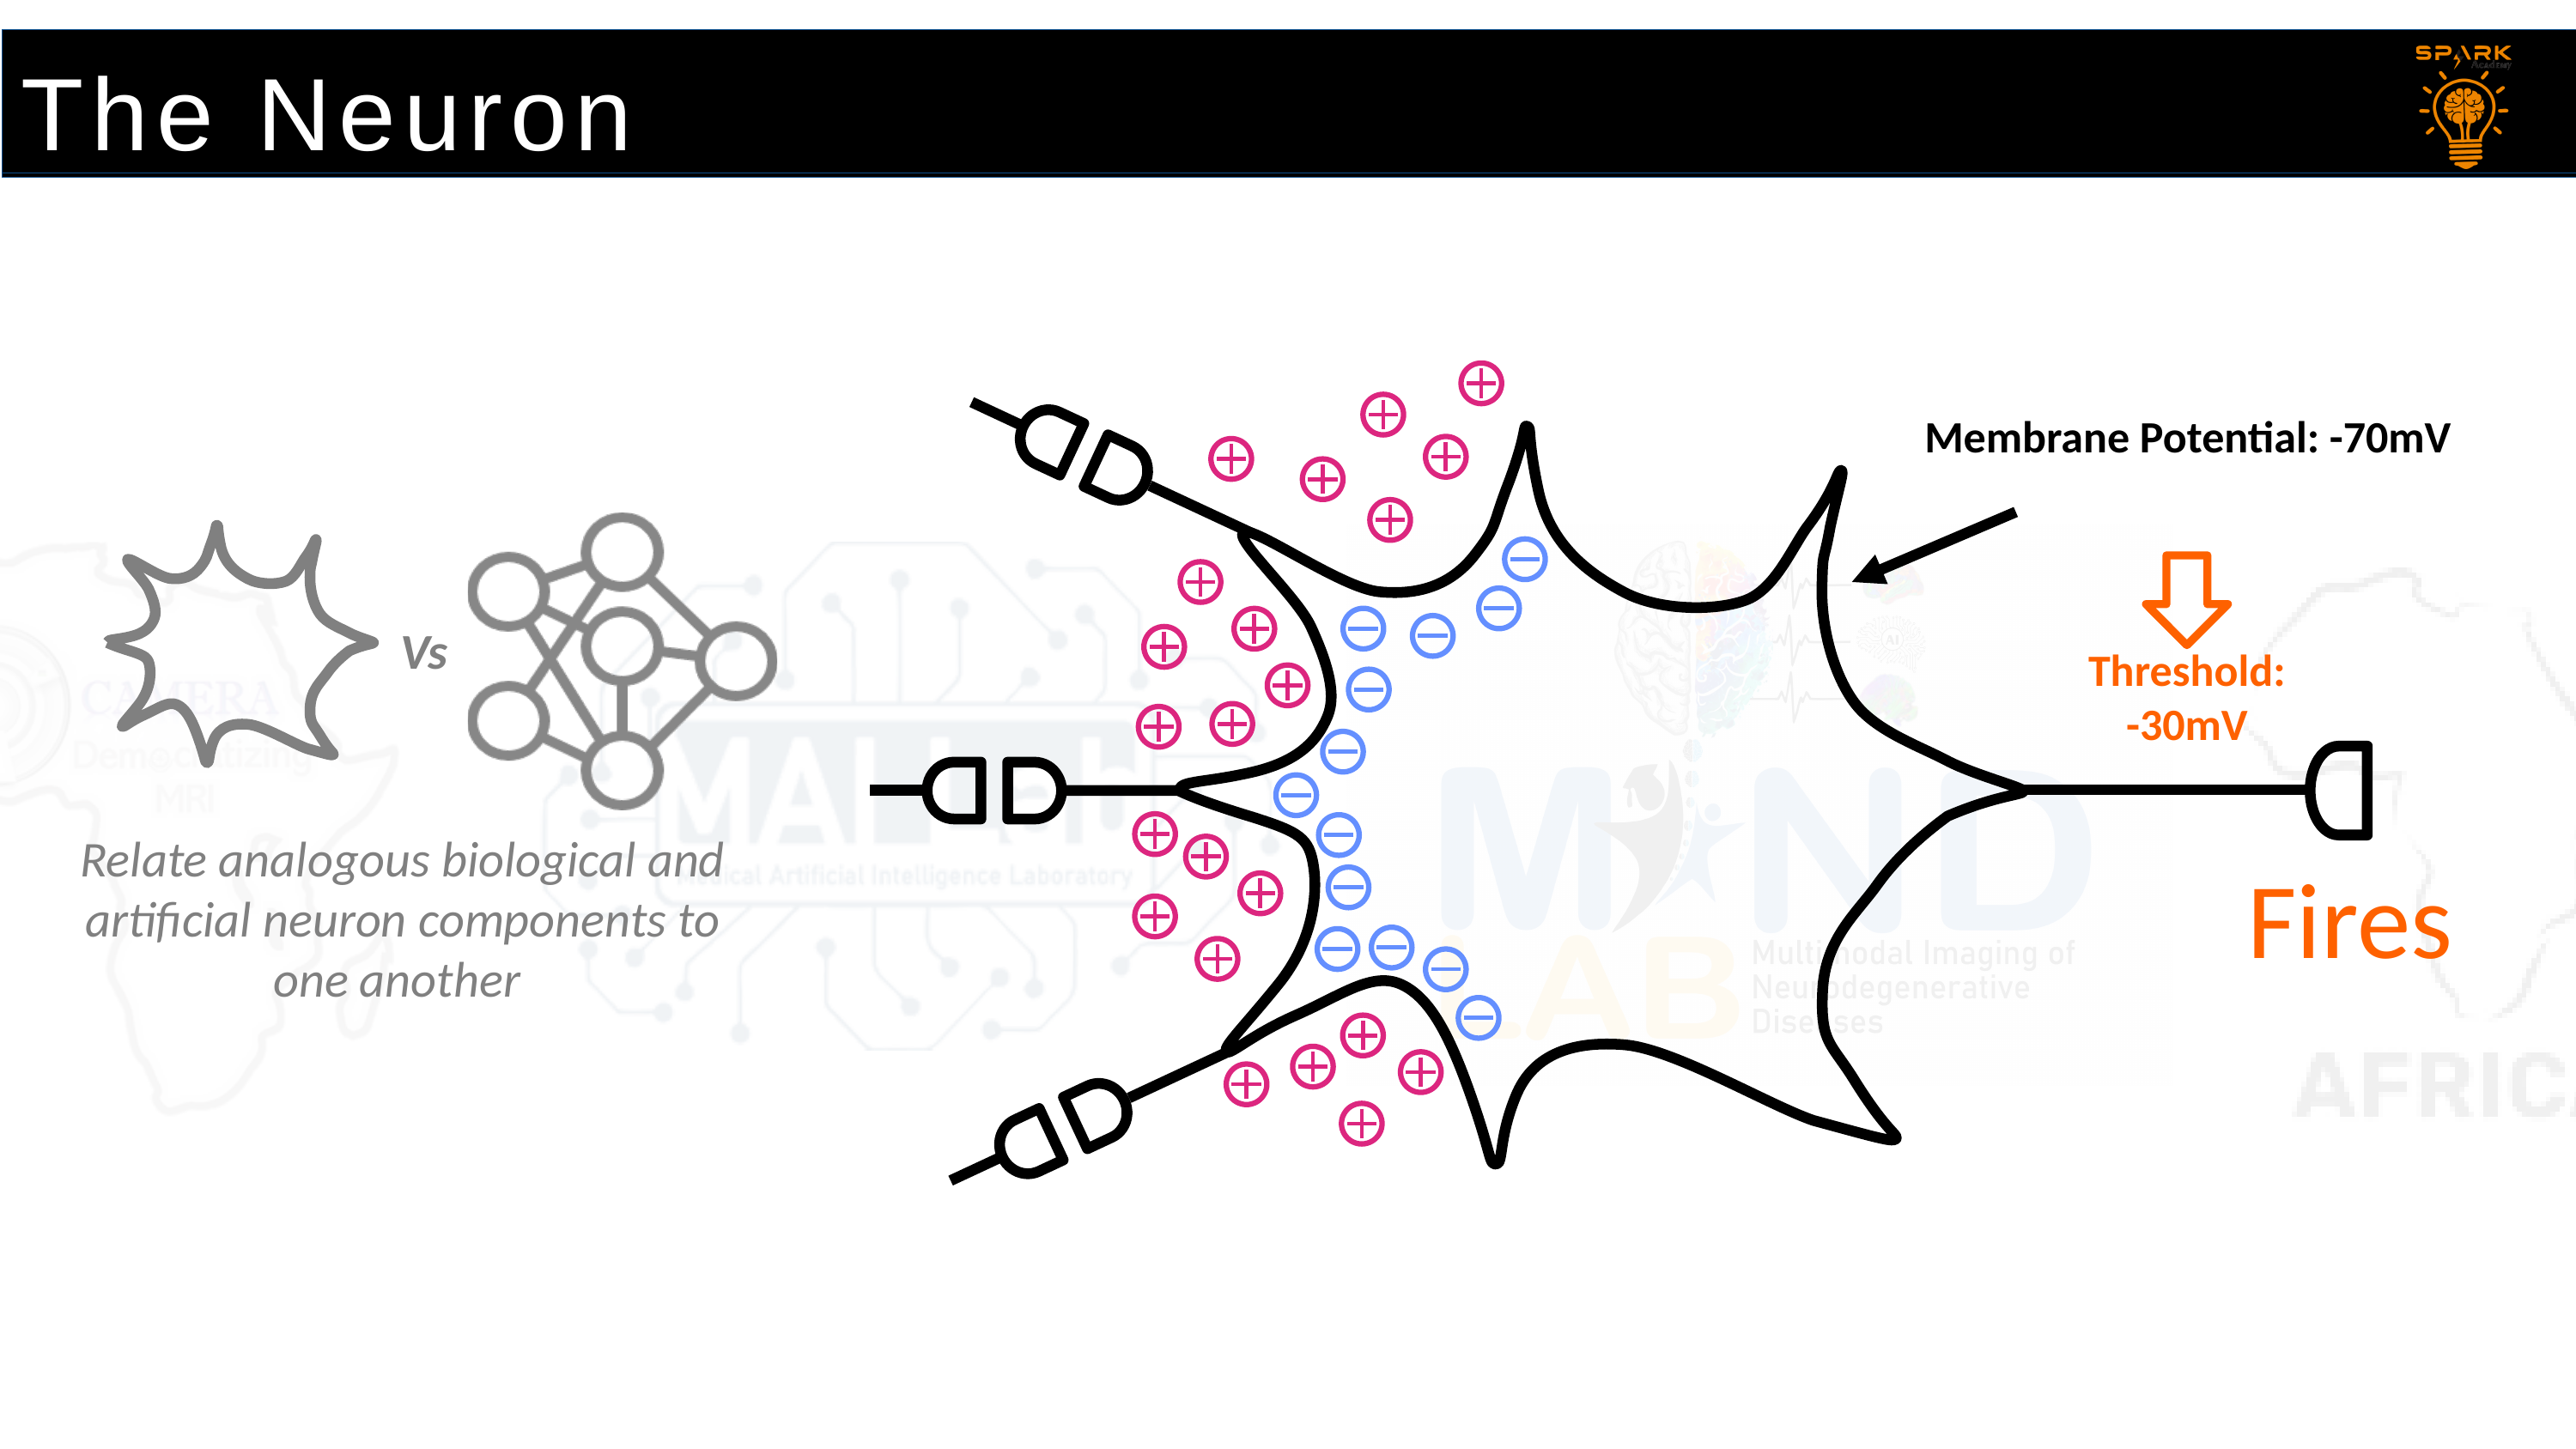

The Neuron

Membrane Potential: -70mV

Vs

Threshold:
-30mV

Relate analogous biological and artificial neuron components to one another

Fires